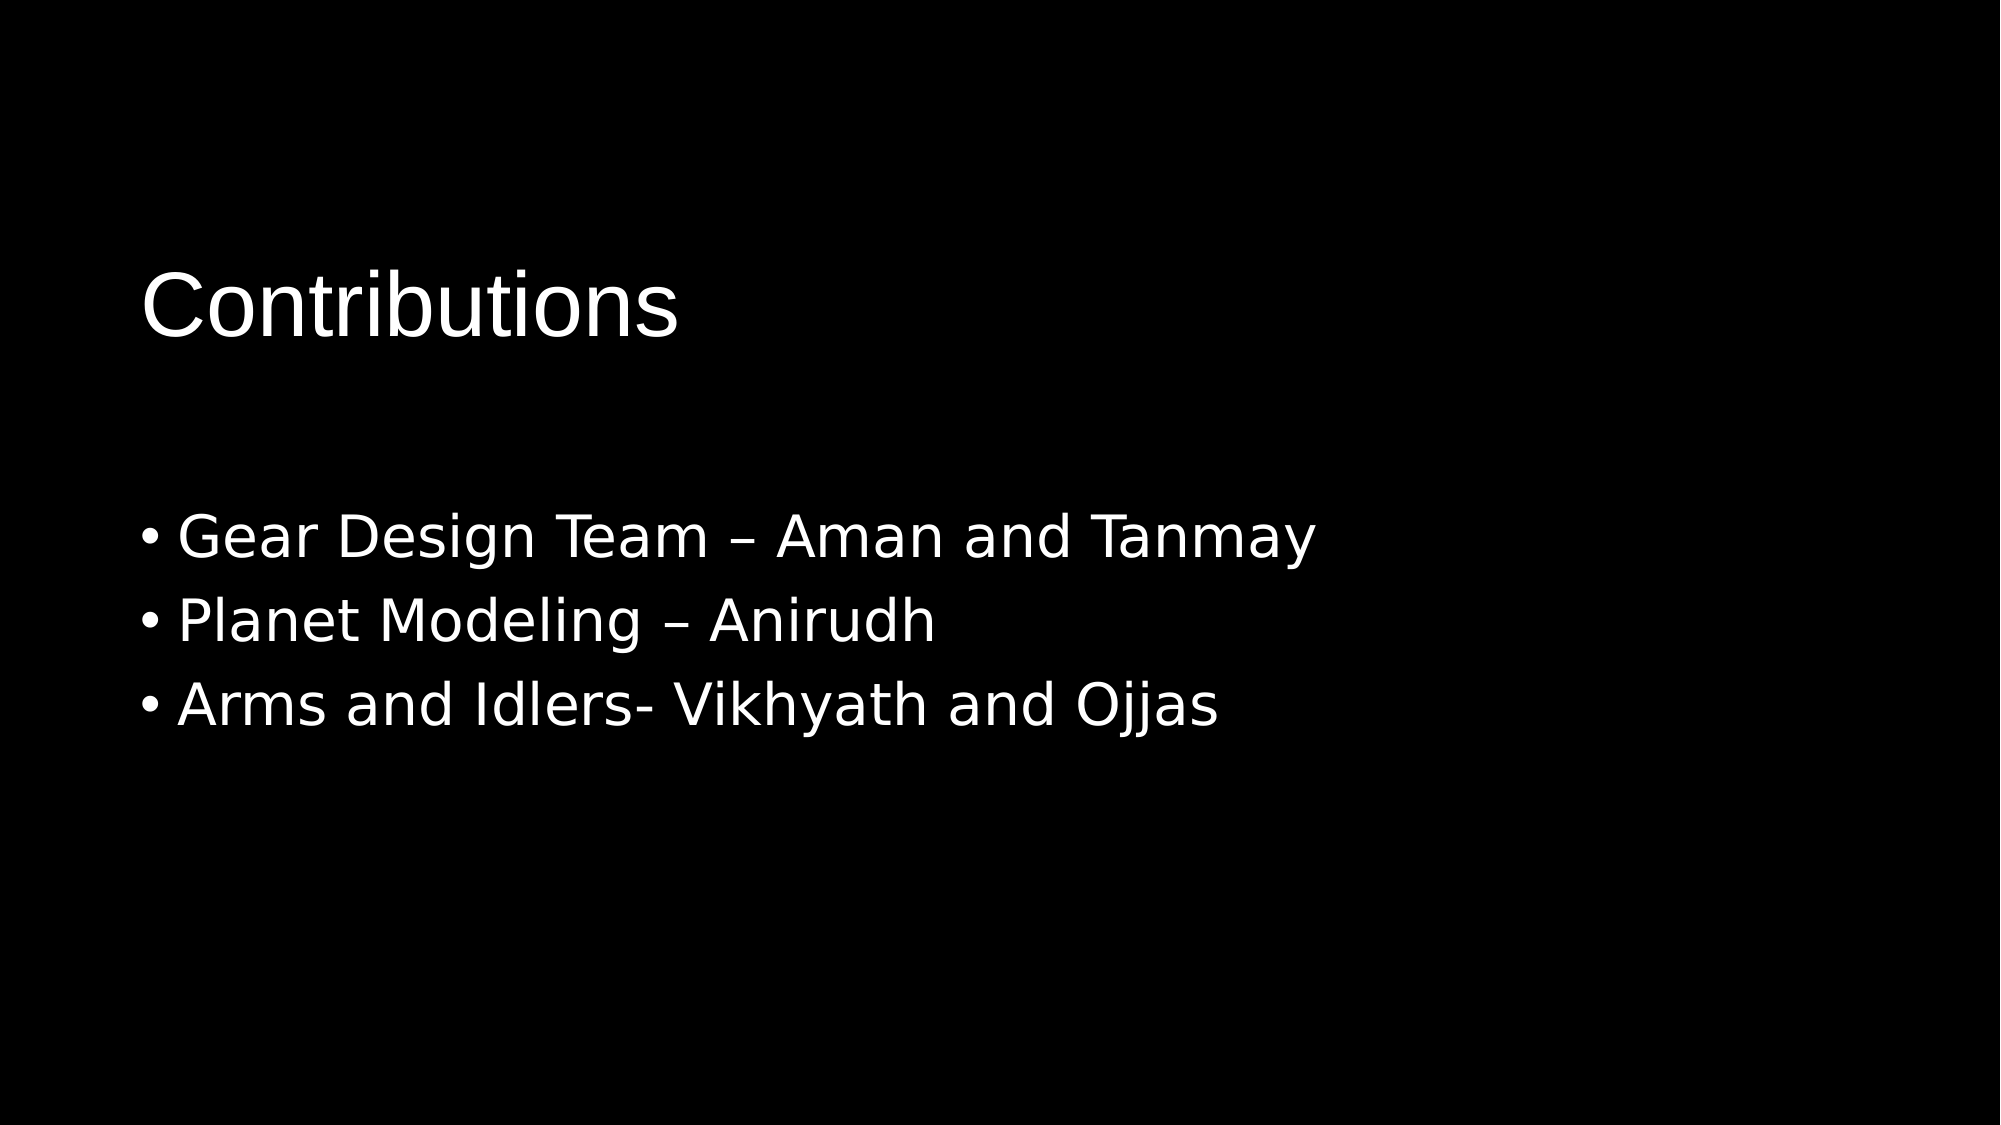

# Contributions
Gear Design Team – Aman and Tanmay
Planet Modeling – Anirudh
Arms and Idlers- Vikhyath and Ojjas